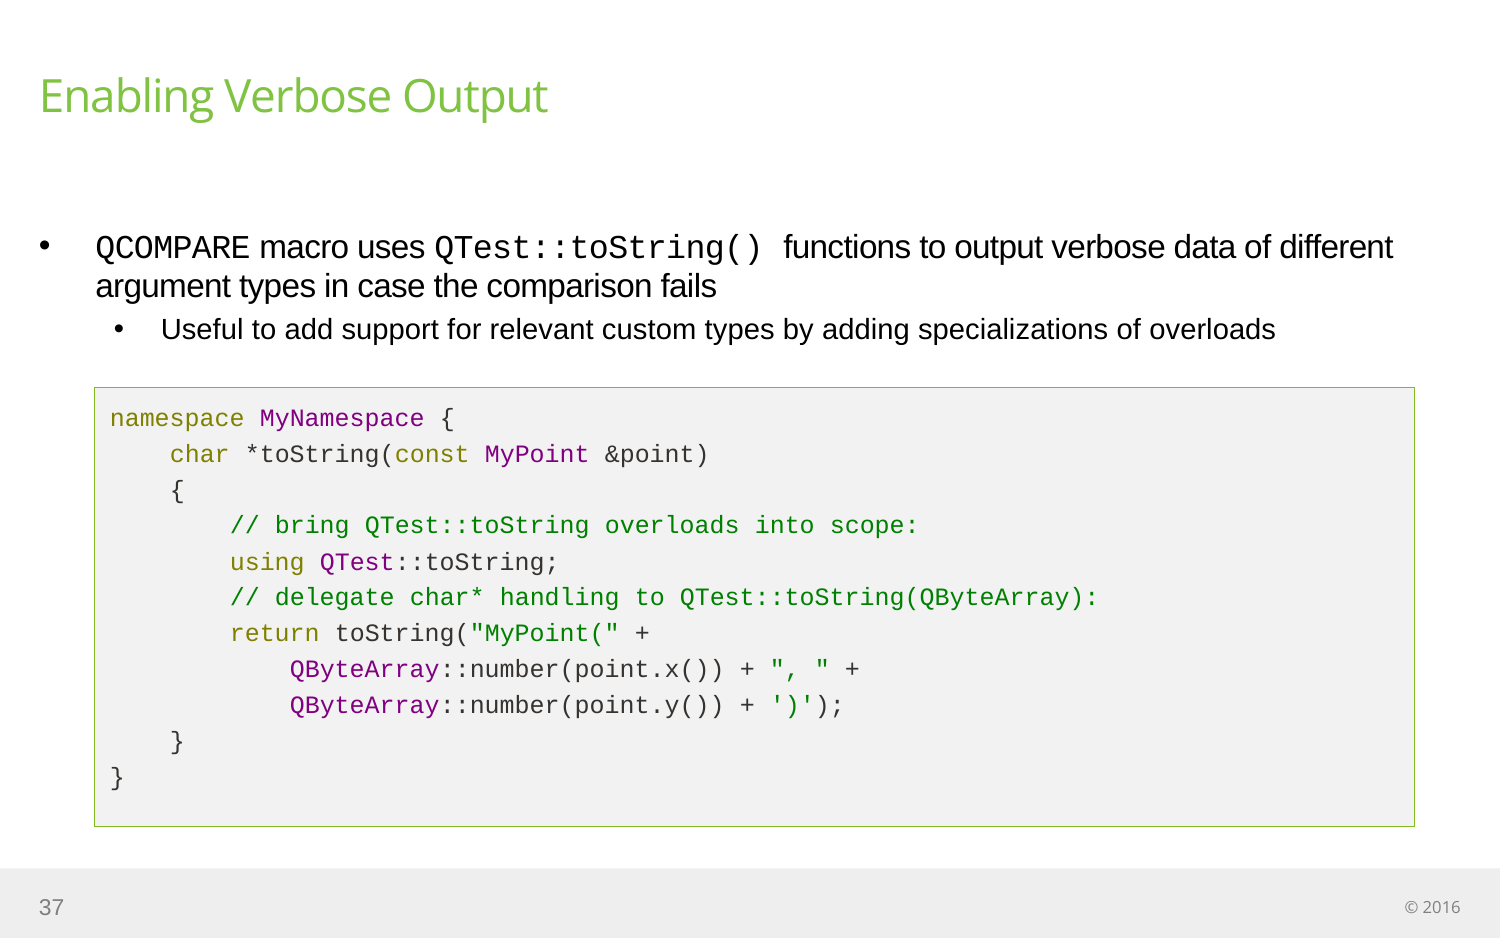

# Enabling Verbose Output
QCOMPARE macro uses QTest::toString() functions to output verbose data of different argument types in case the comparison fails
Useful to add support for relevant custom types by adding specializations of overloads

namespace MyNamespace {
    char *toString(const MyPoint &point)
    {
        // bring QTest::toString overloads into scope:
        using QTest::toString;
        // delegate char* handling to QTest::toString(QByteArray):
        return toString("MyPoint(" +
            QByteArray::number(point.x()) + ", " +
            QByteArray::number(point.y()) + ')');
    }
}
37
© 2016